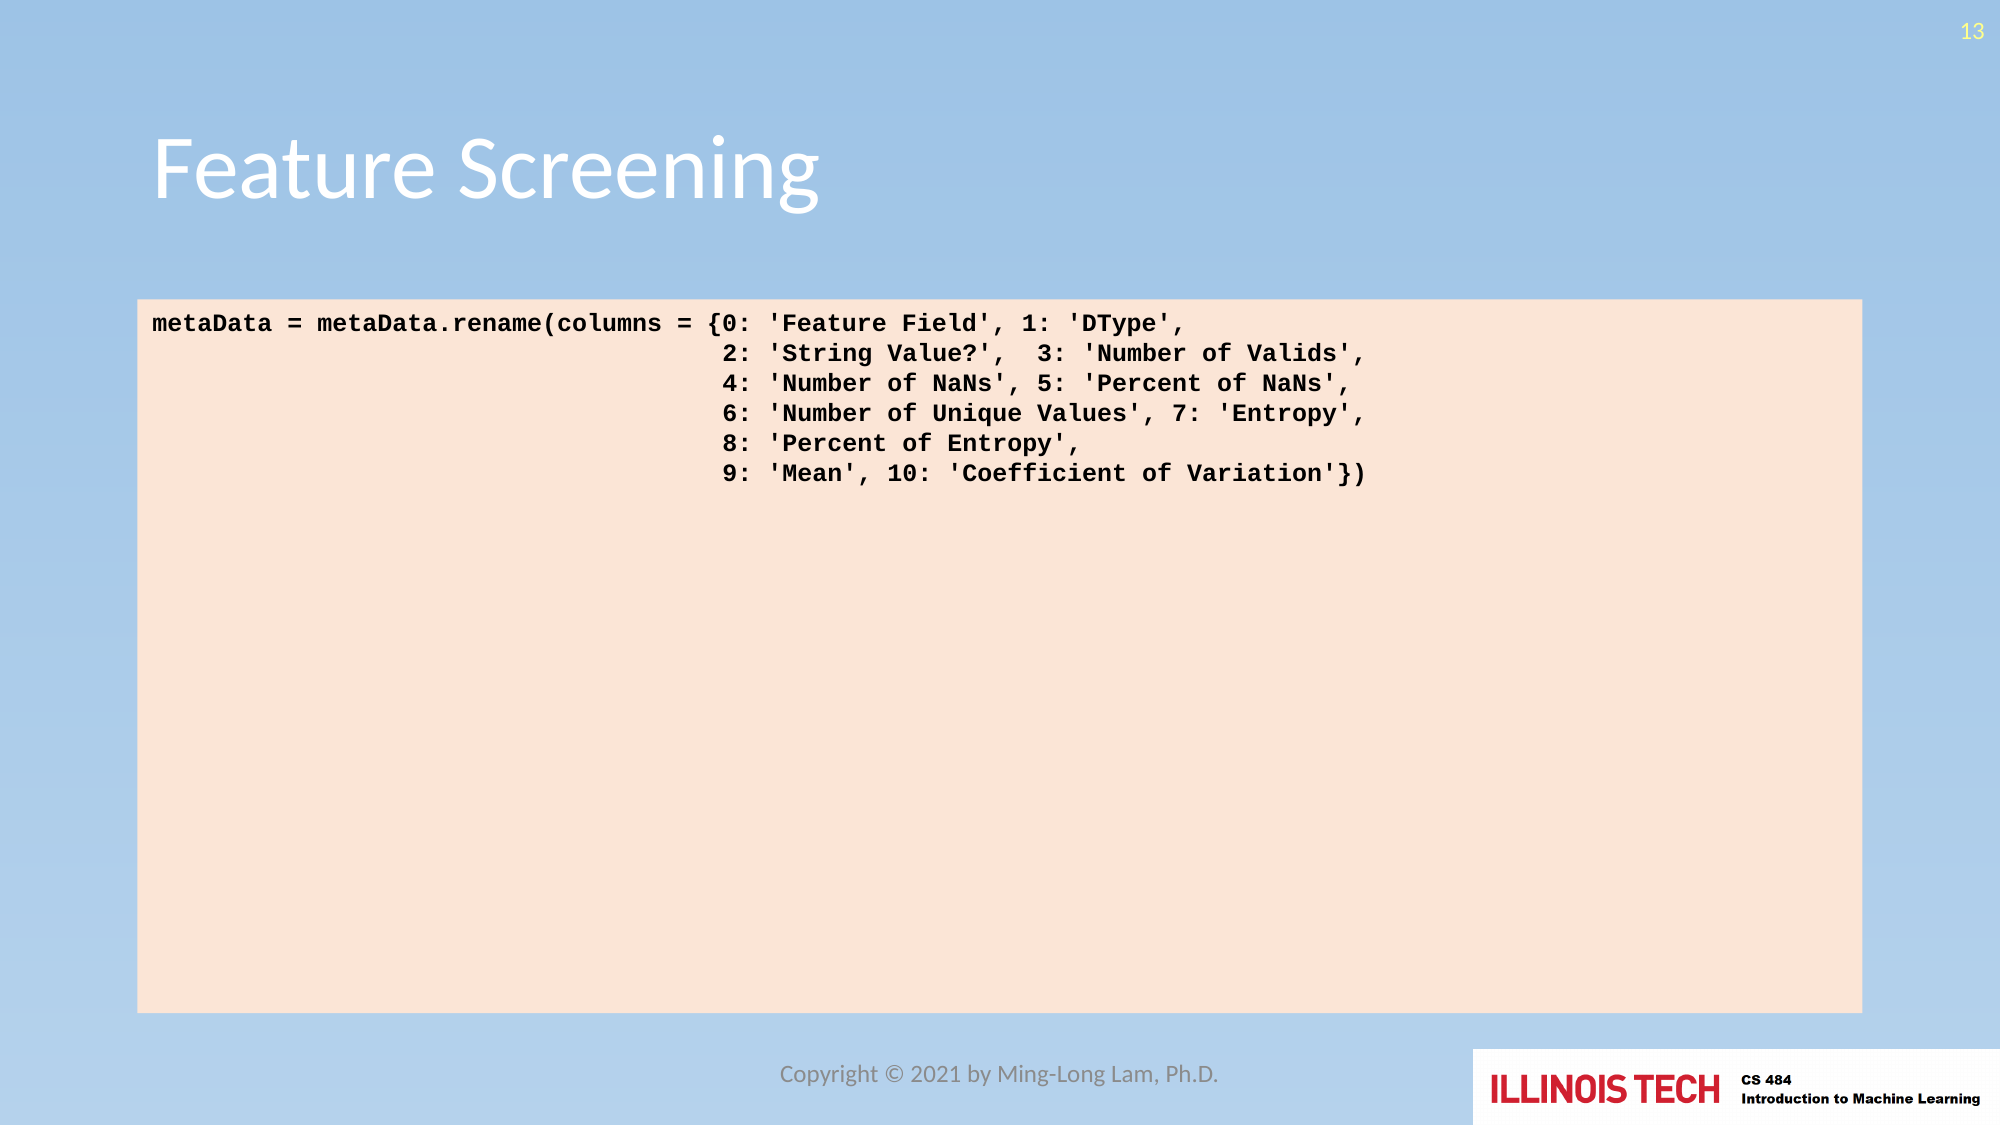

13
# Feature Screening
metaData = metaData.rename(columns = {0: 'Feature Field', 1: 'DType',
                                      2: 'String Value?',  3: 'Number of Valids',
                                      4: 'Number of NaNs', 5: 'Percent of NaNs',
                                      6: 'Number of Unique Values', 7: 'Entropy',
                                      8: 'Percent of Entropy',
                                      9: 'Mean', 10: 'Coefficient of Variation'})

Copyright © 2021 by Ming-Long Lam, Ph.D.